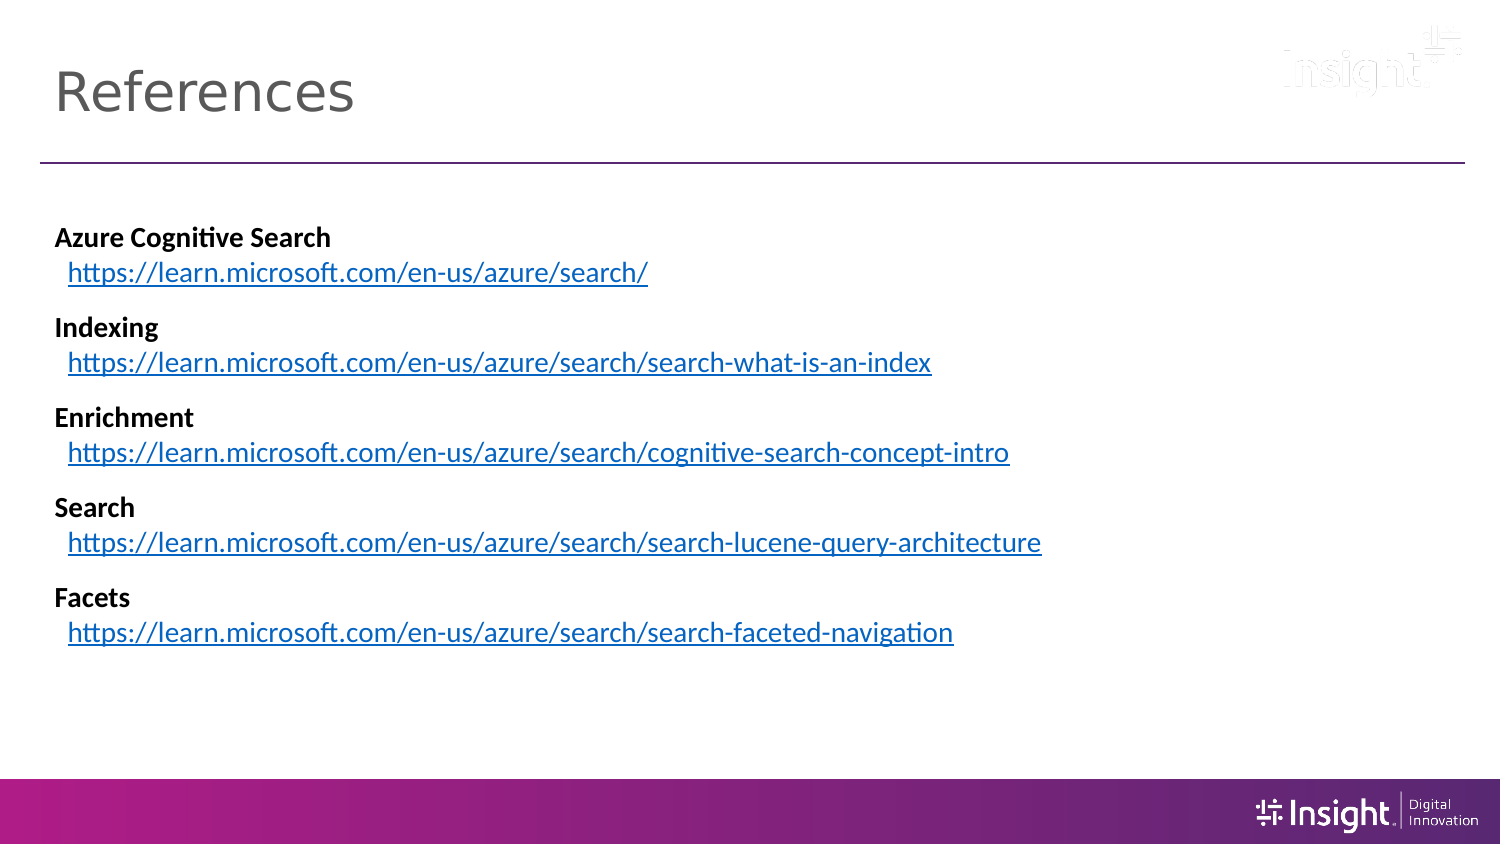

# References

Azure Cognitive Search
  https://learn.microsoft.com/en-us/azure/search/

Indexing
  https://learn.microsoft.com/en-us/azure/search/search-what-is-an-index

Enrichment
  https://learn.microsoft.com/en-us/azure/search/cognitive-search-concept-intro

Search
  https://learn.microsoft.com/en-us/azure/search/search-lucene-query-architecture

Facets
  https://learn.microsoft.com/en-us/azure/search/search-faceted-navigation